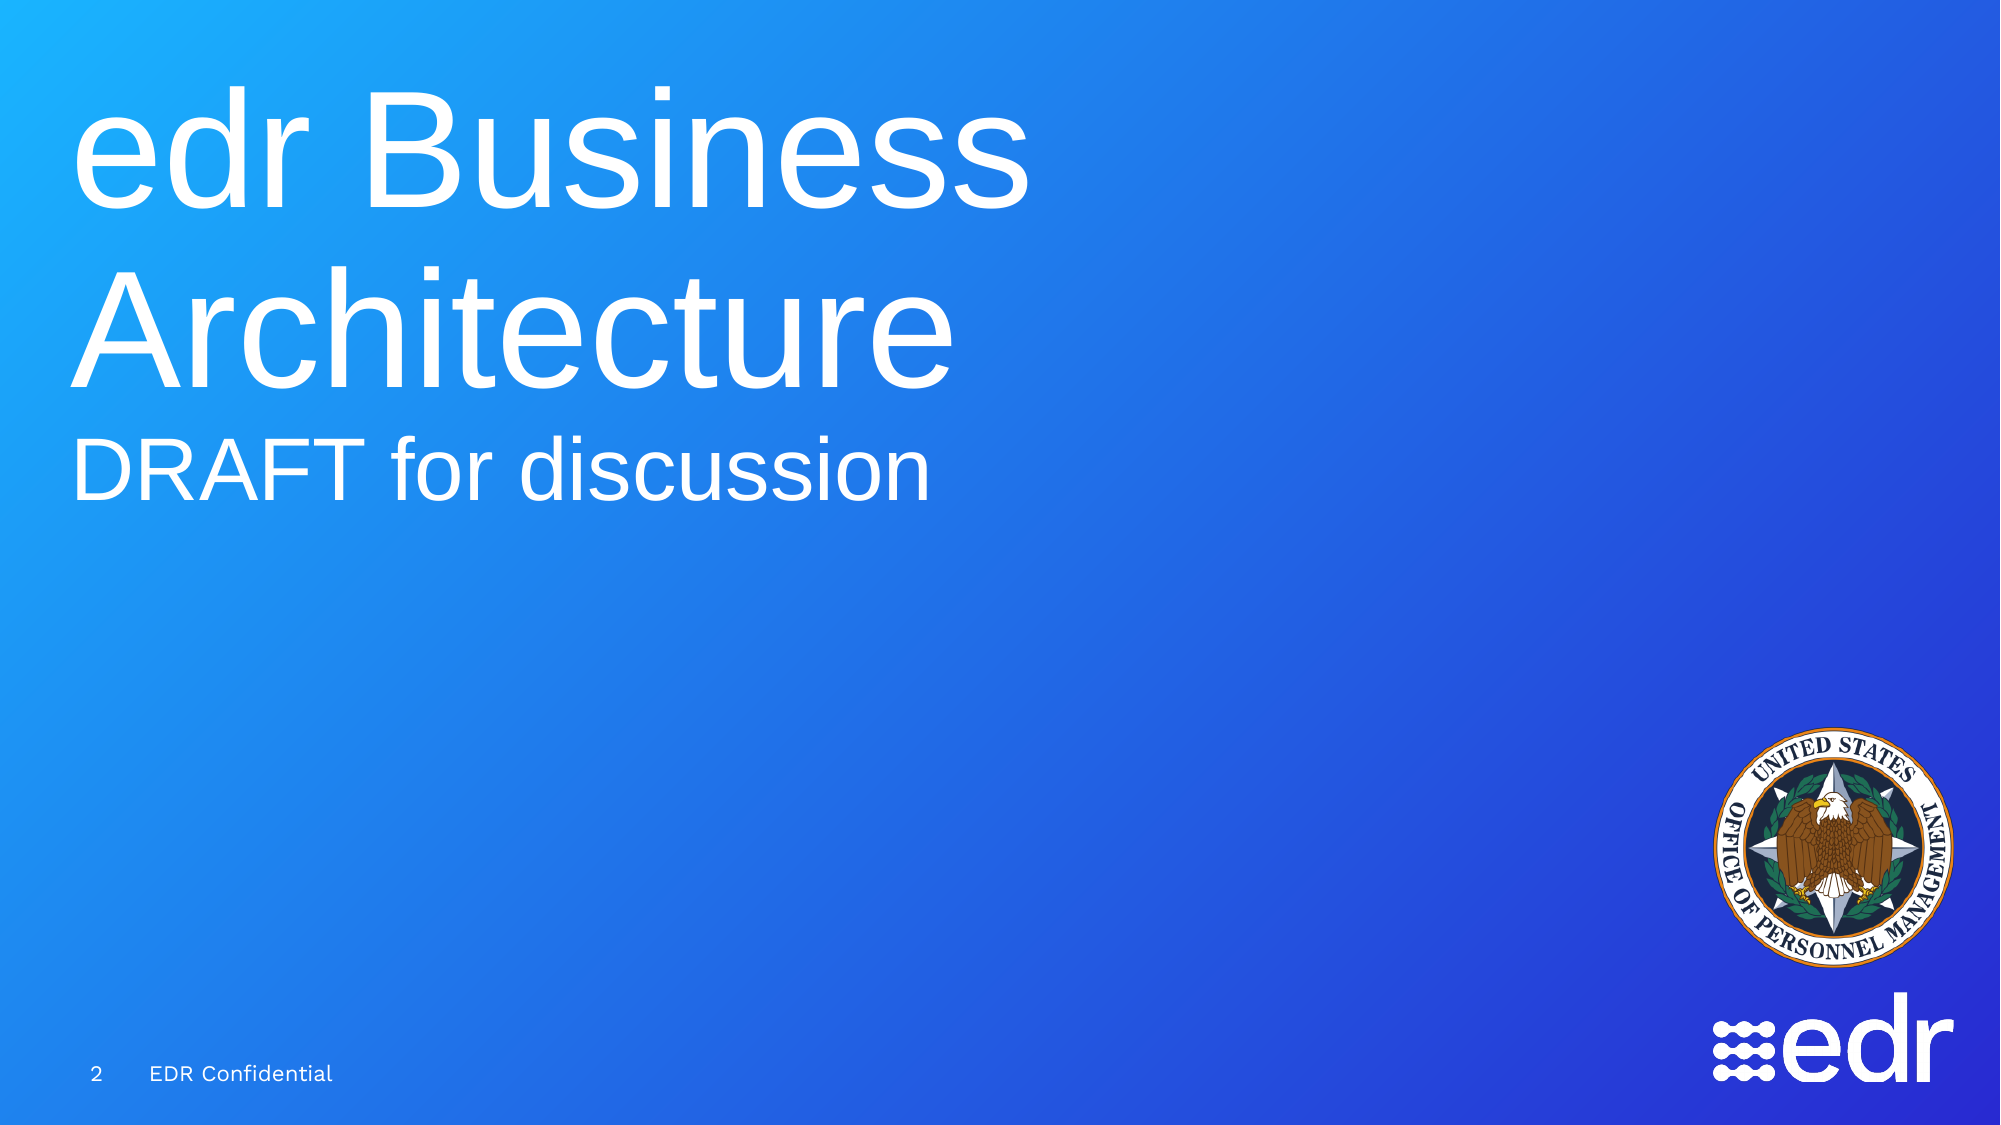

# edr Business Architecture DRAFT for discussion
2
EDR Confidential